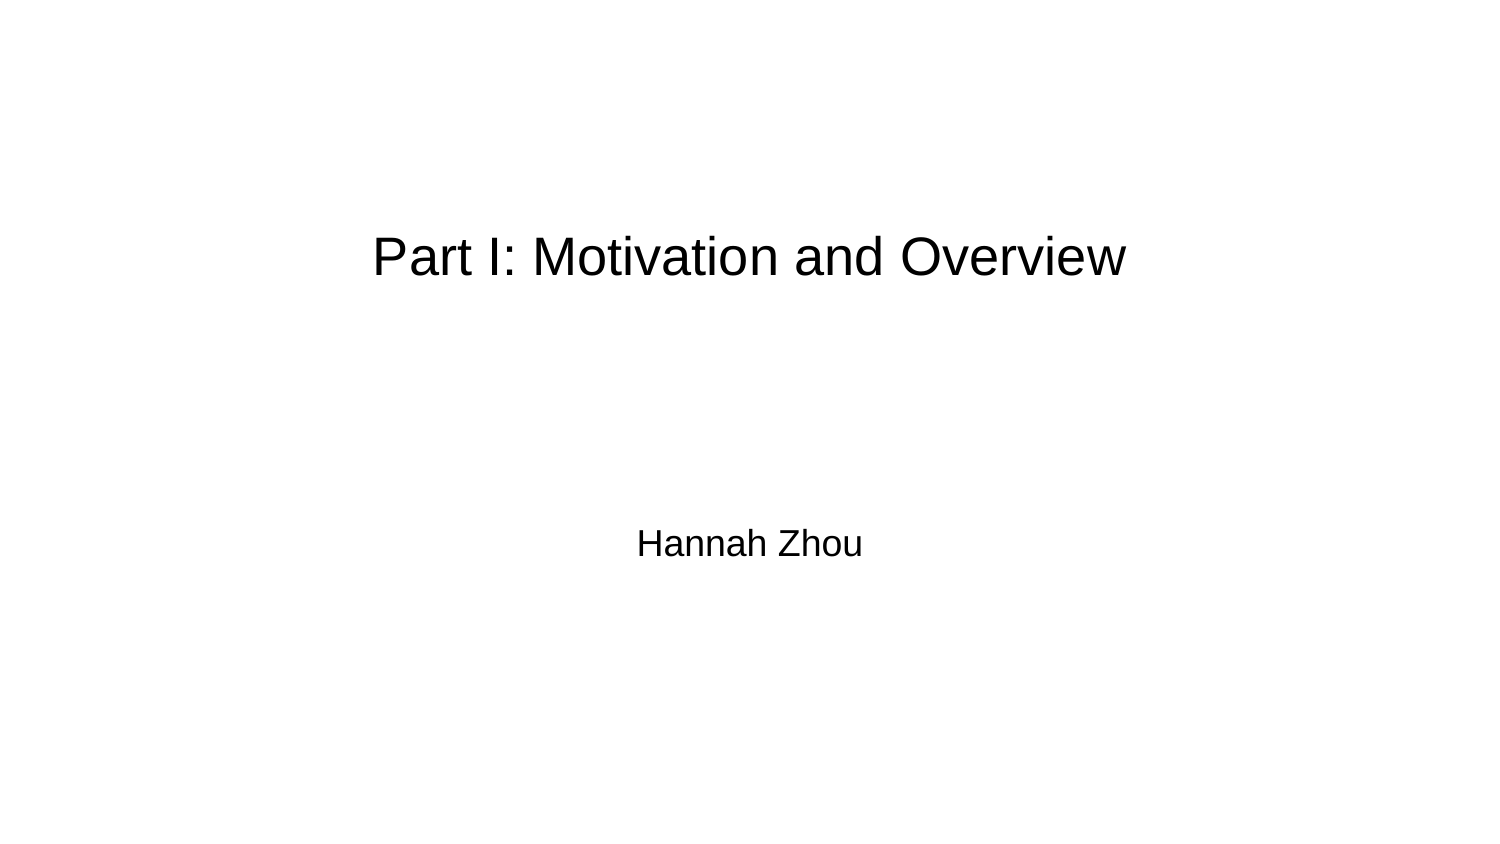

Part I: Motivation and Overview
Hannah Zhou